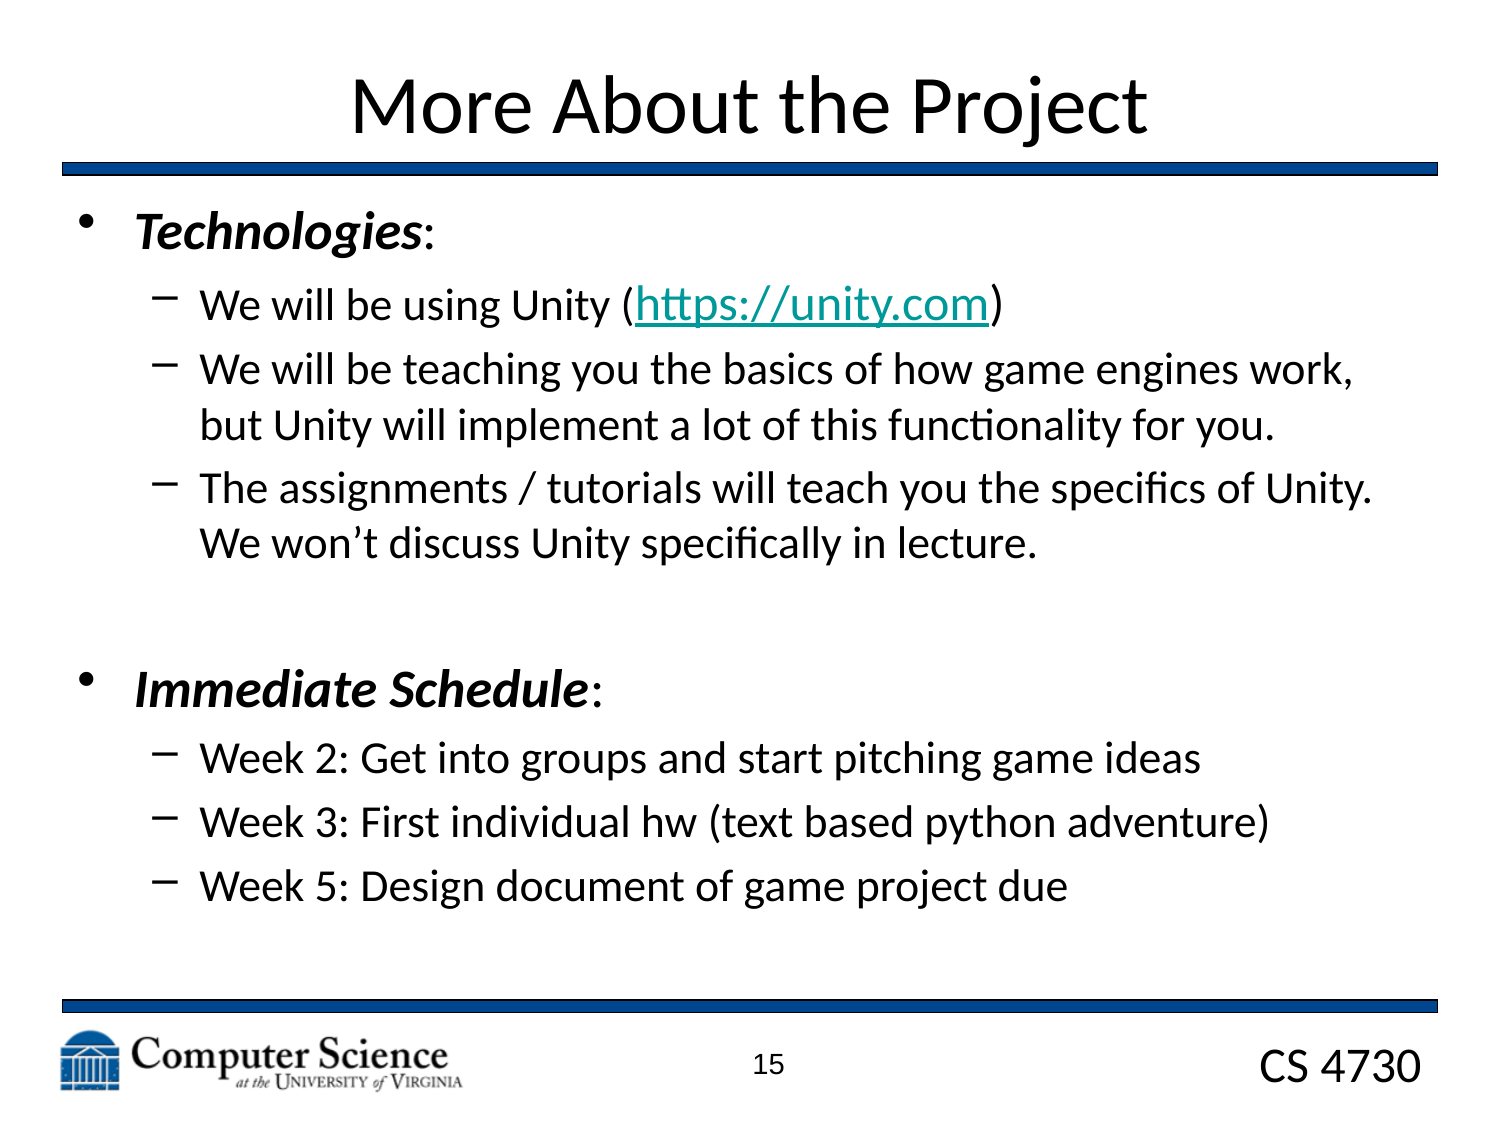

# More About the Project
Technologies:
We will be using Unity (https://unity.com)
We will be teaching you the basics of how game engines work, but Unity will implement a lot of this functionality for you.
The assignments / tutorials will teach you the specifics of Unity. We won’t discuss Unity specifically in lecture.

Immediate Schedule:
Week 2: Get into groups and start pitching game ideas
Week 3: First individual hw (text based python adventure)
Week 5: Design document of game project due
15